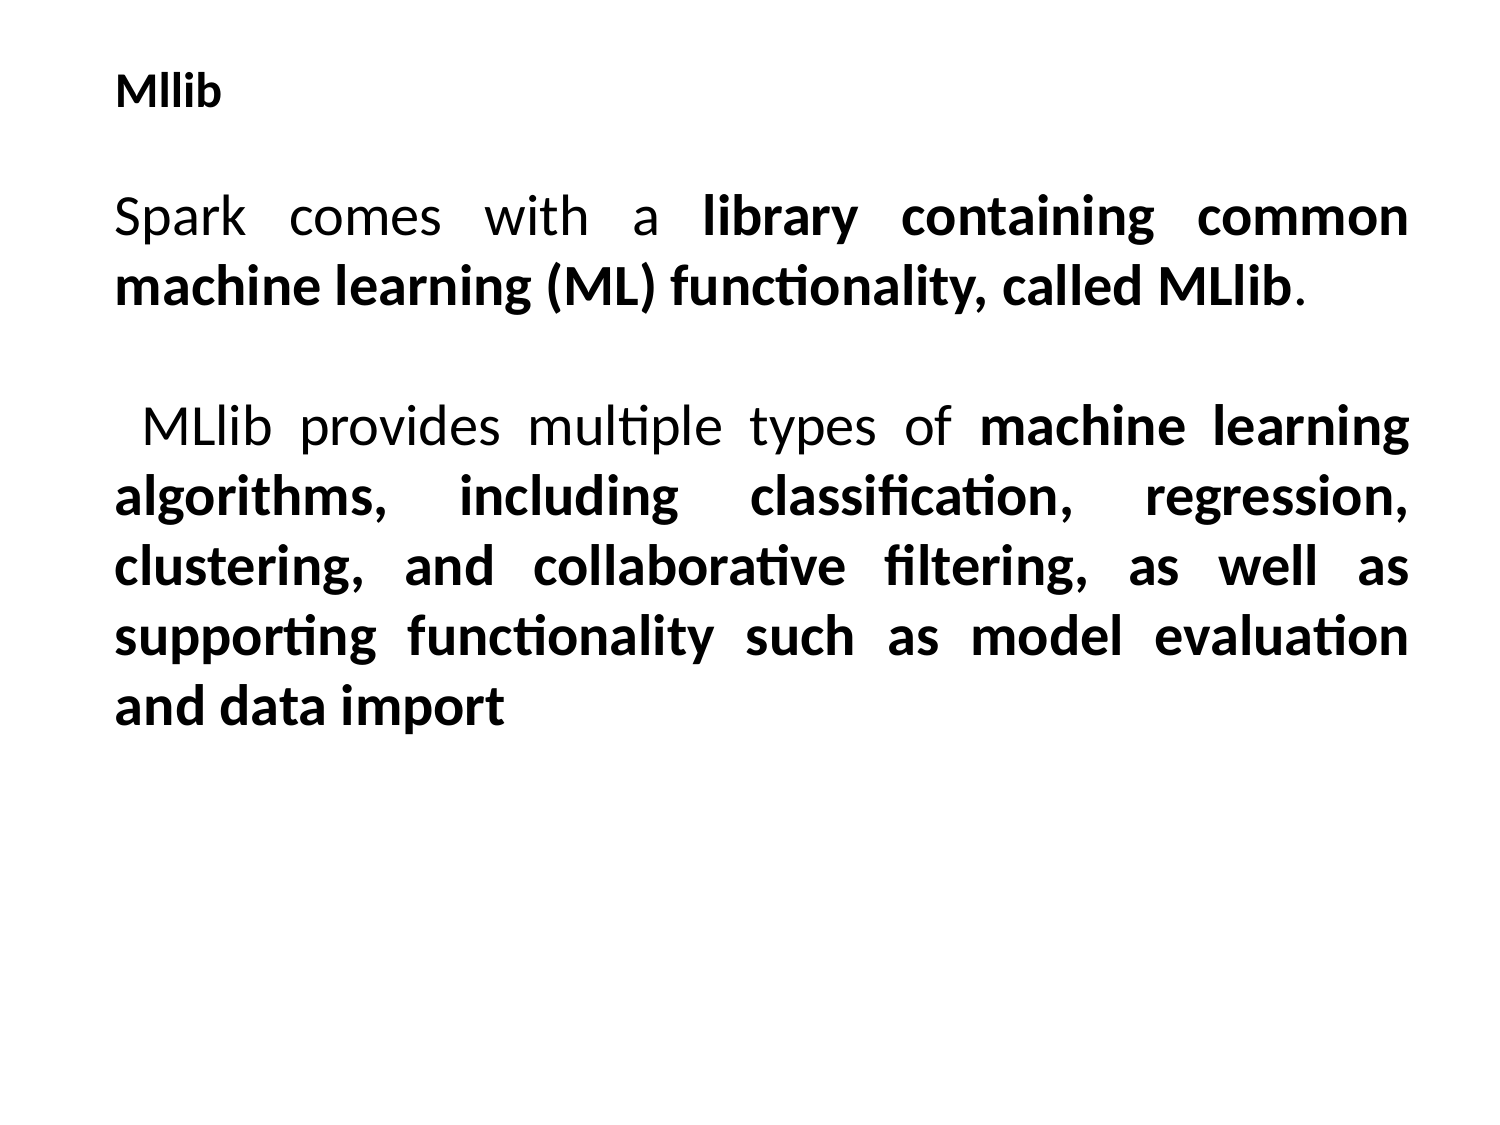

Mllib

Spark comes with a library containing common machine learning (ML) functionality, called MLlib.

 MLlib provides multiple types of machine learning algorithms, including classification, regression, clustering, and collaborative filtering, as well as supporting functionality such as model evaluation and data import